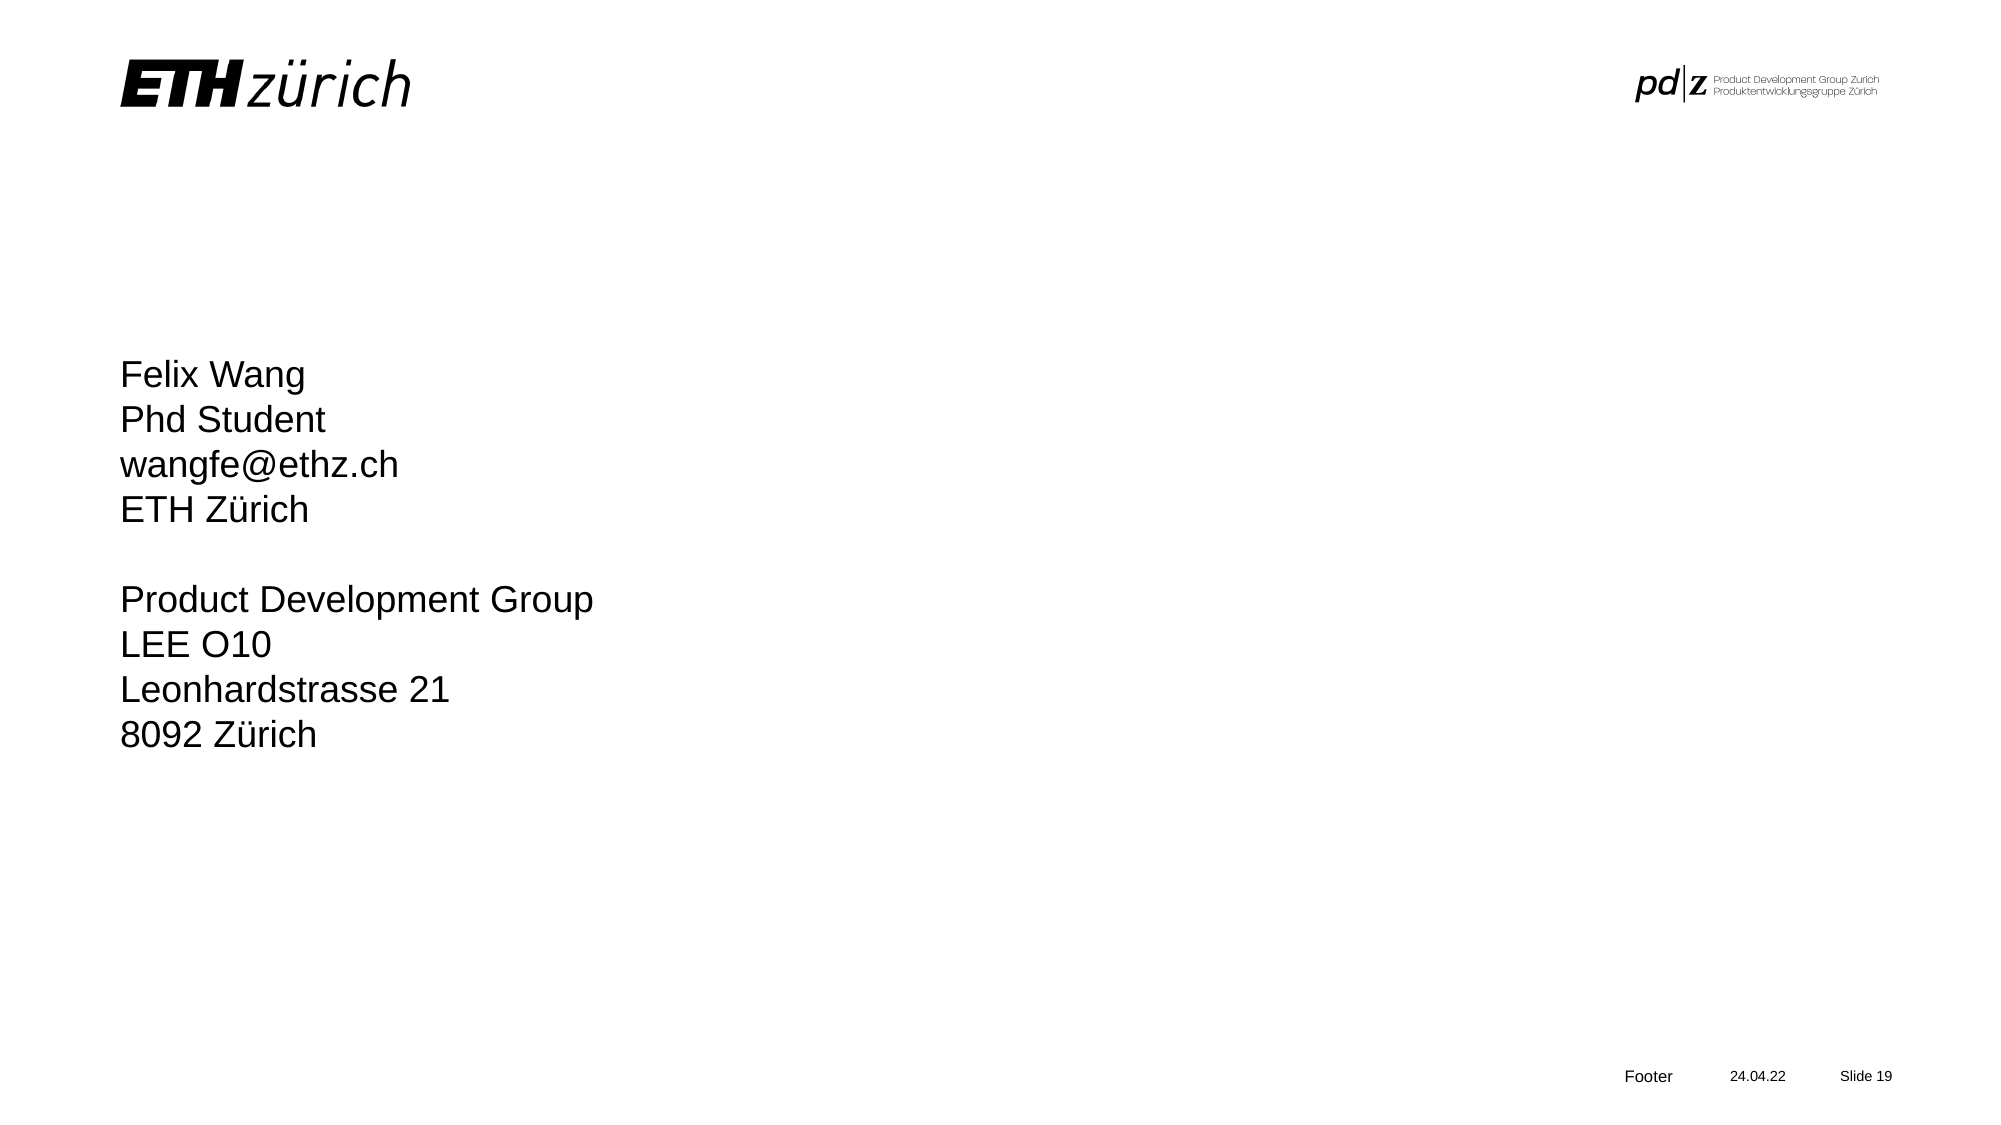

Felix Wang
Phd Student
wangfe@ethz.ch
ETH Zürich

Product Development Group
LEE O10
Leonhardstrasse 21
8092 Zürich
Footer
24.04.22
Slide 19